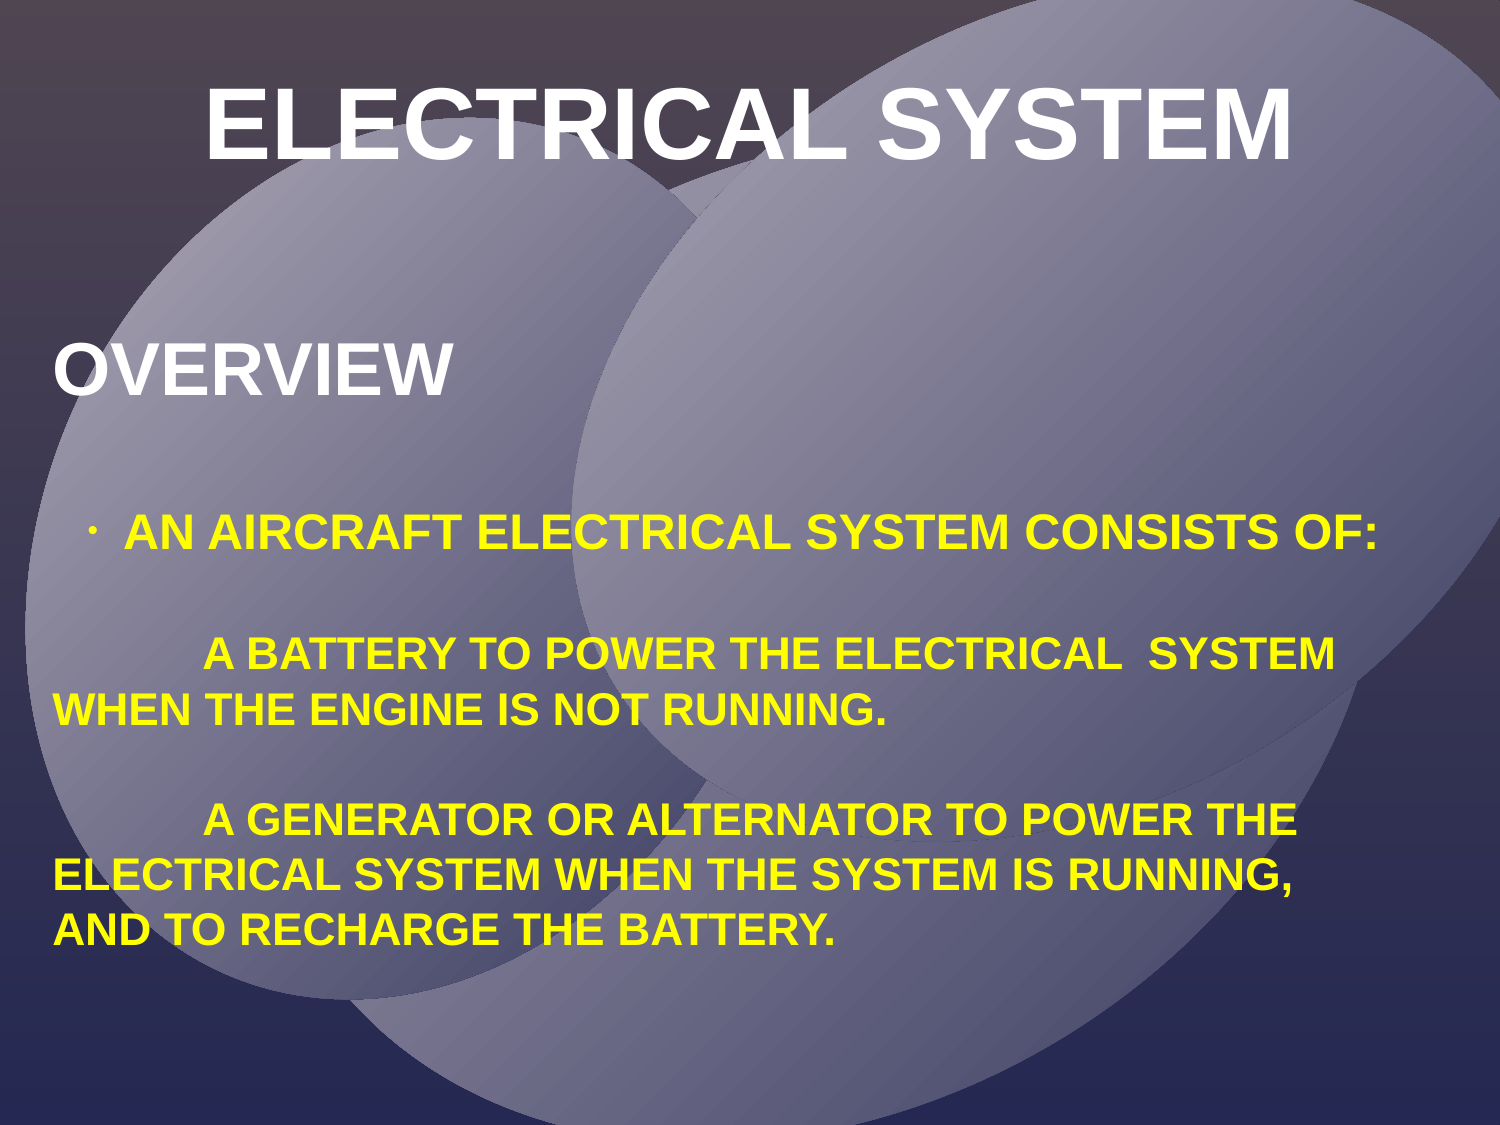

ELECTRICAL SYSTEM
OVERVIEW

AN AIRCRAFT ELECTRICAL SYSTEM CONSISTS OF:

	A BATTERY TO POWER THE ELECTRICAL  SYSTEM 	WHEN THE ENGINE IS NOT RUNNING.

	A GENERATOR OR ALTERNATOR TO POWER THE 	ELECTRICAL SYSTEM WHEN THE SYSTEM IS RUNNING, 	AND TO RECHARGE THE BATTERY.